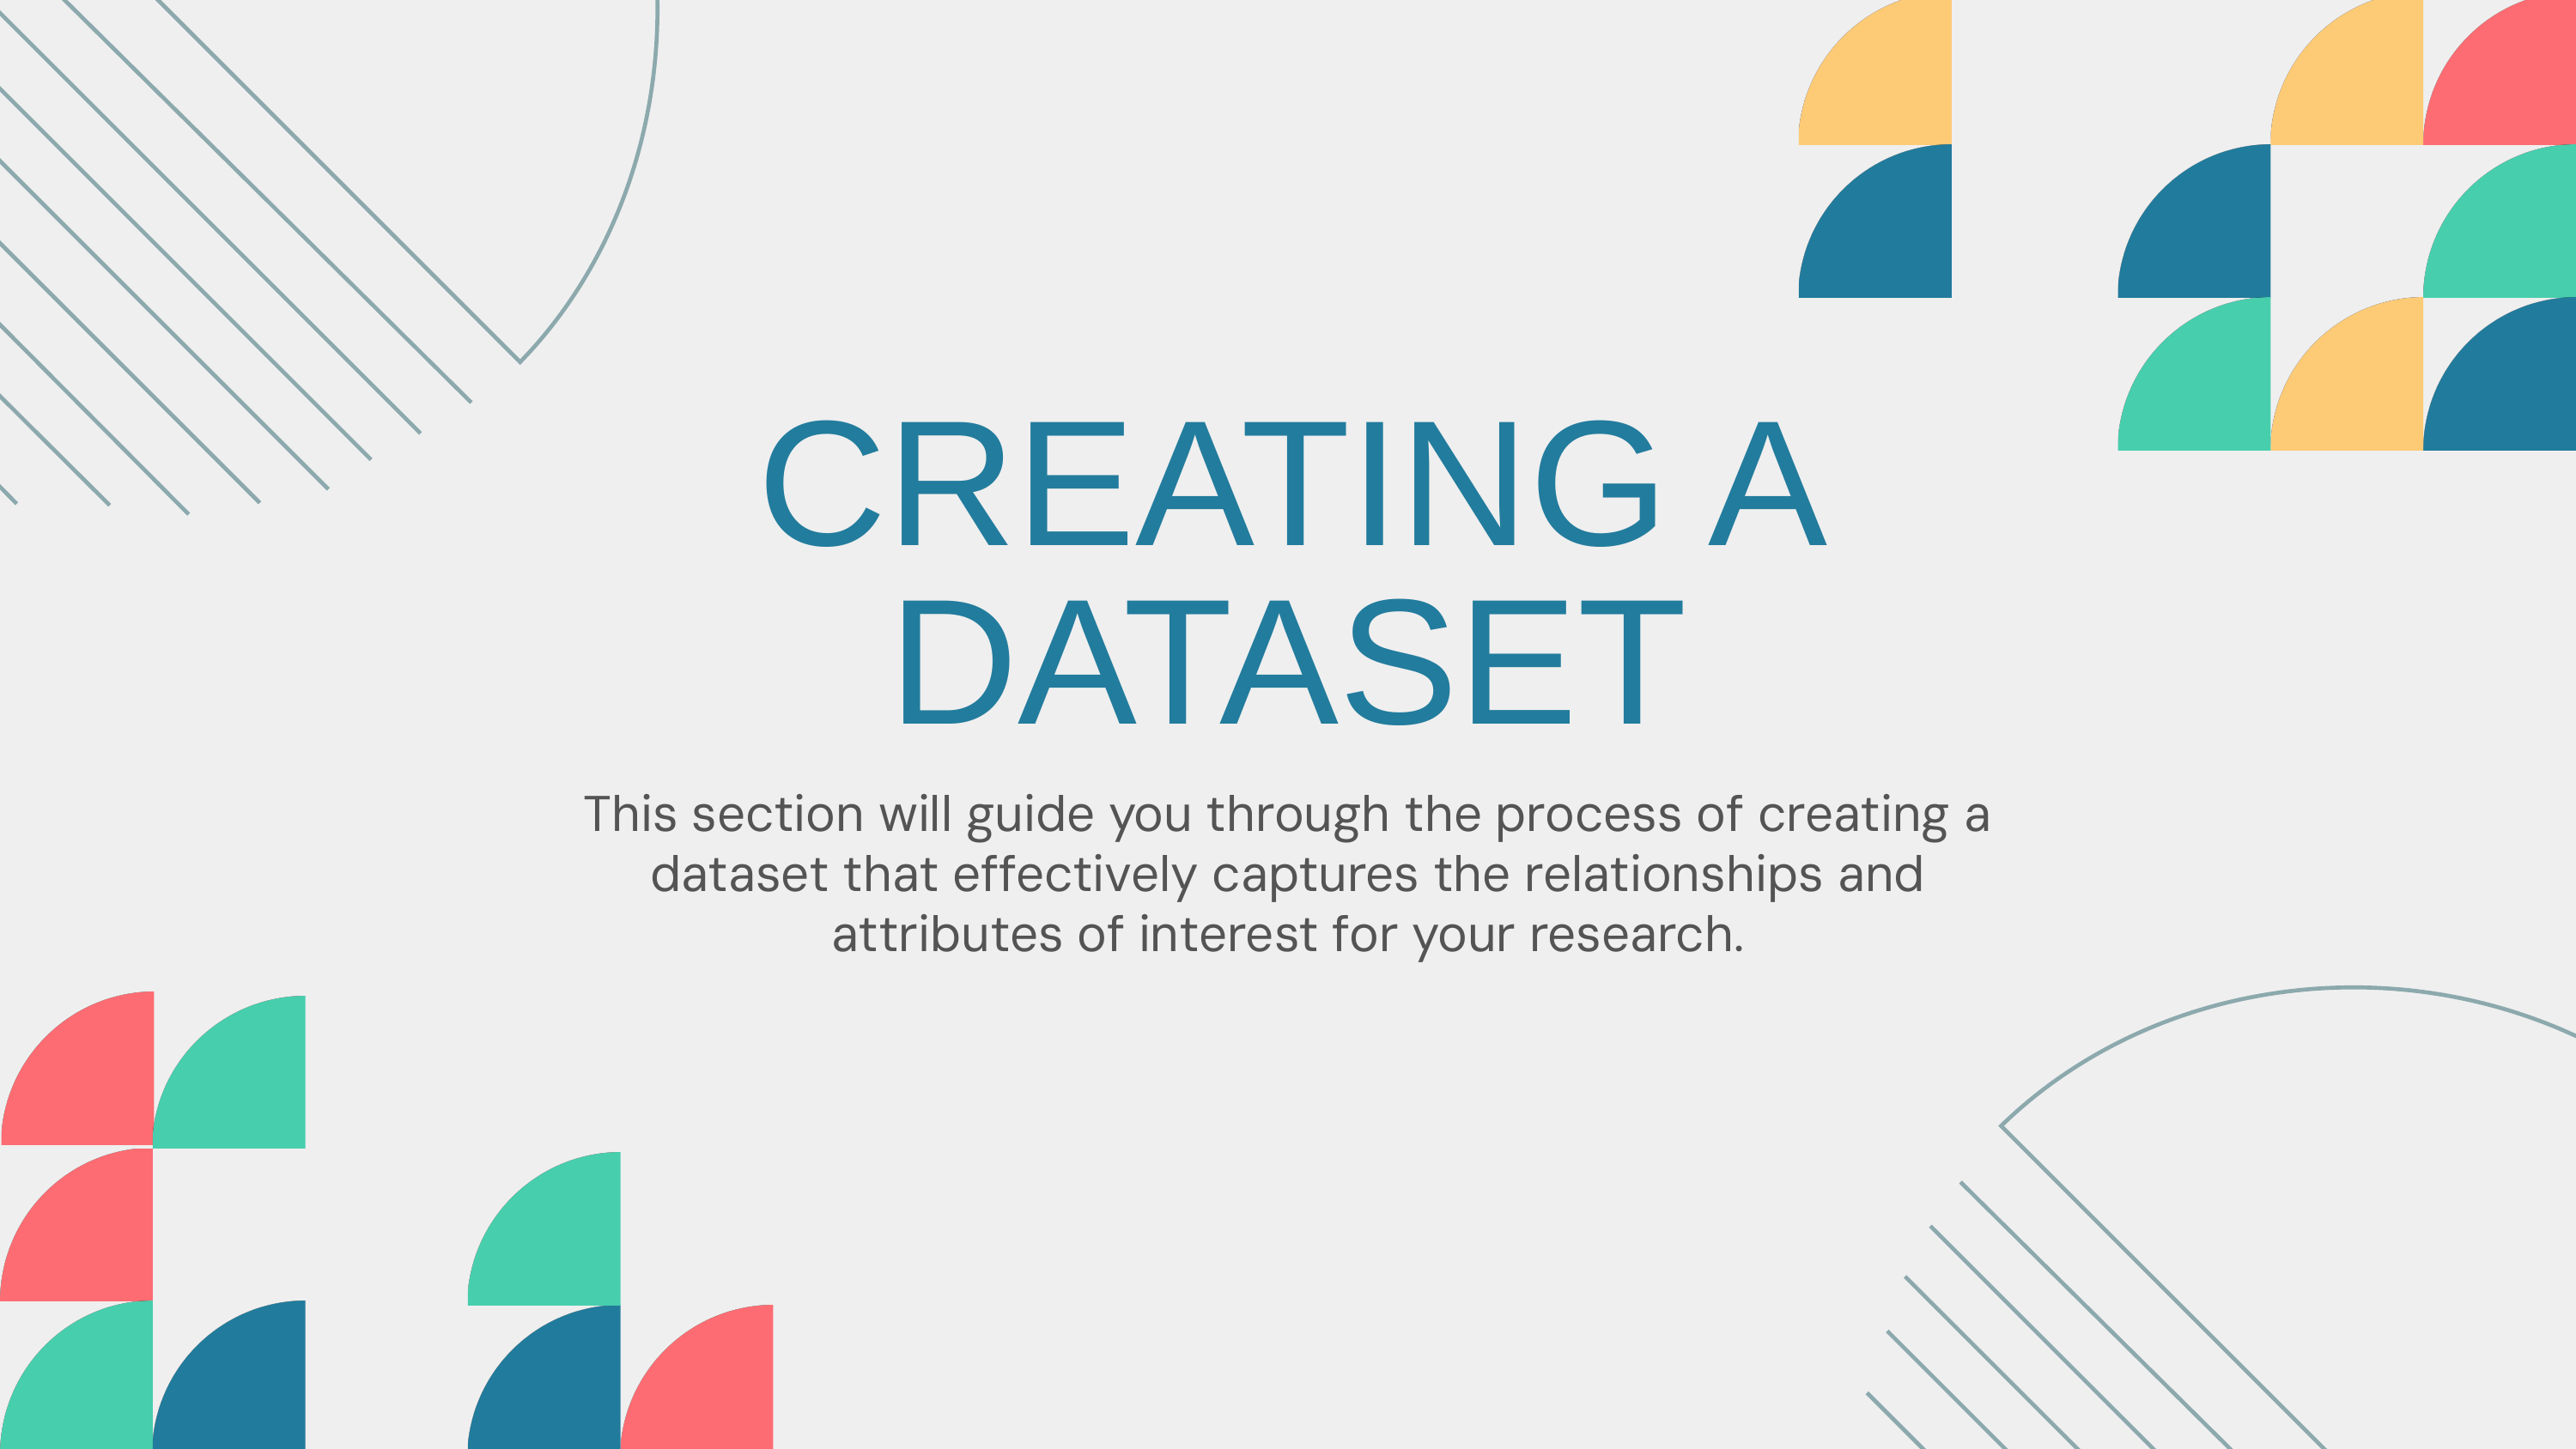

CREATING A DATASET
This section will guide you through the process of creating a dataset that effectively captures the relationships and attributes of interest for your research.